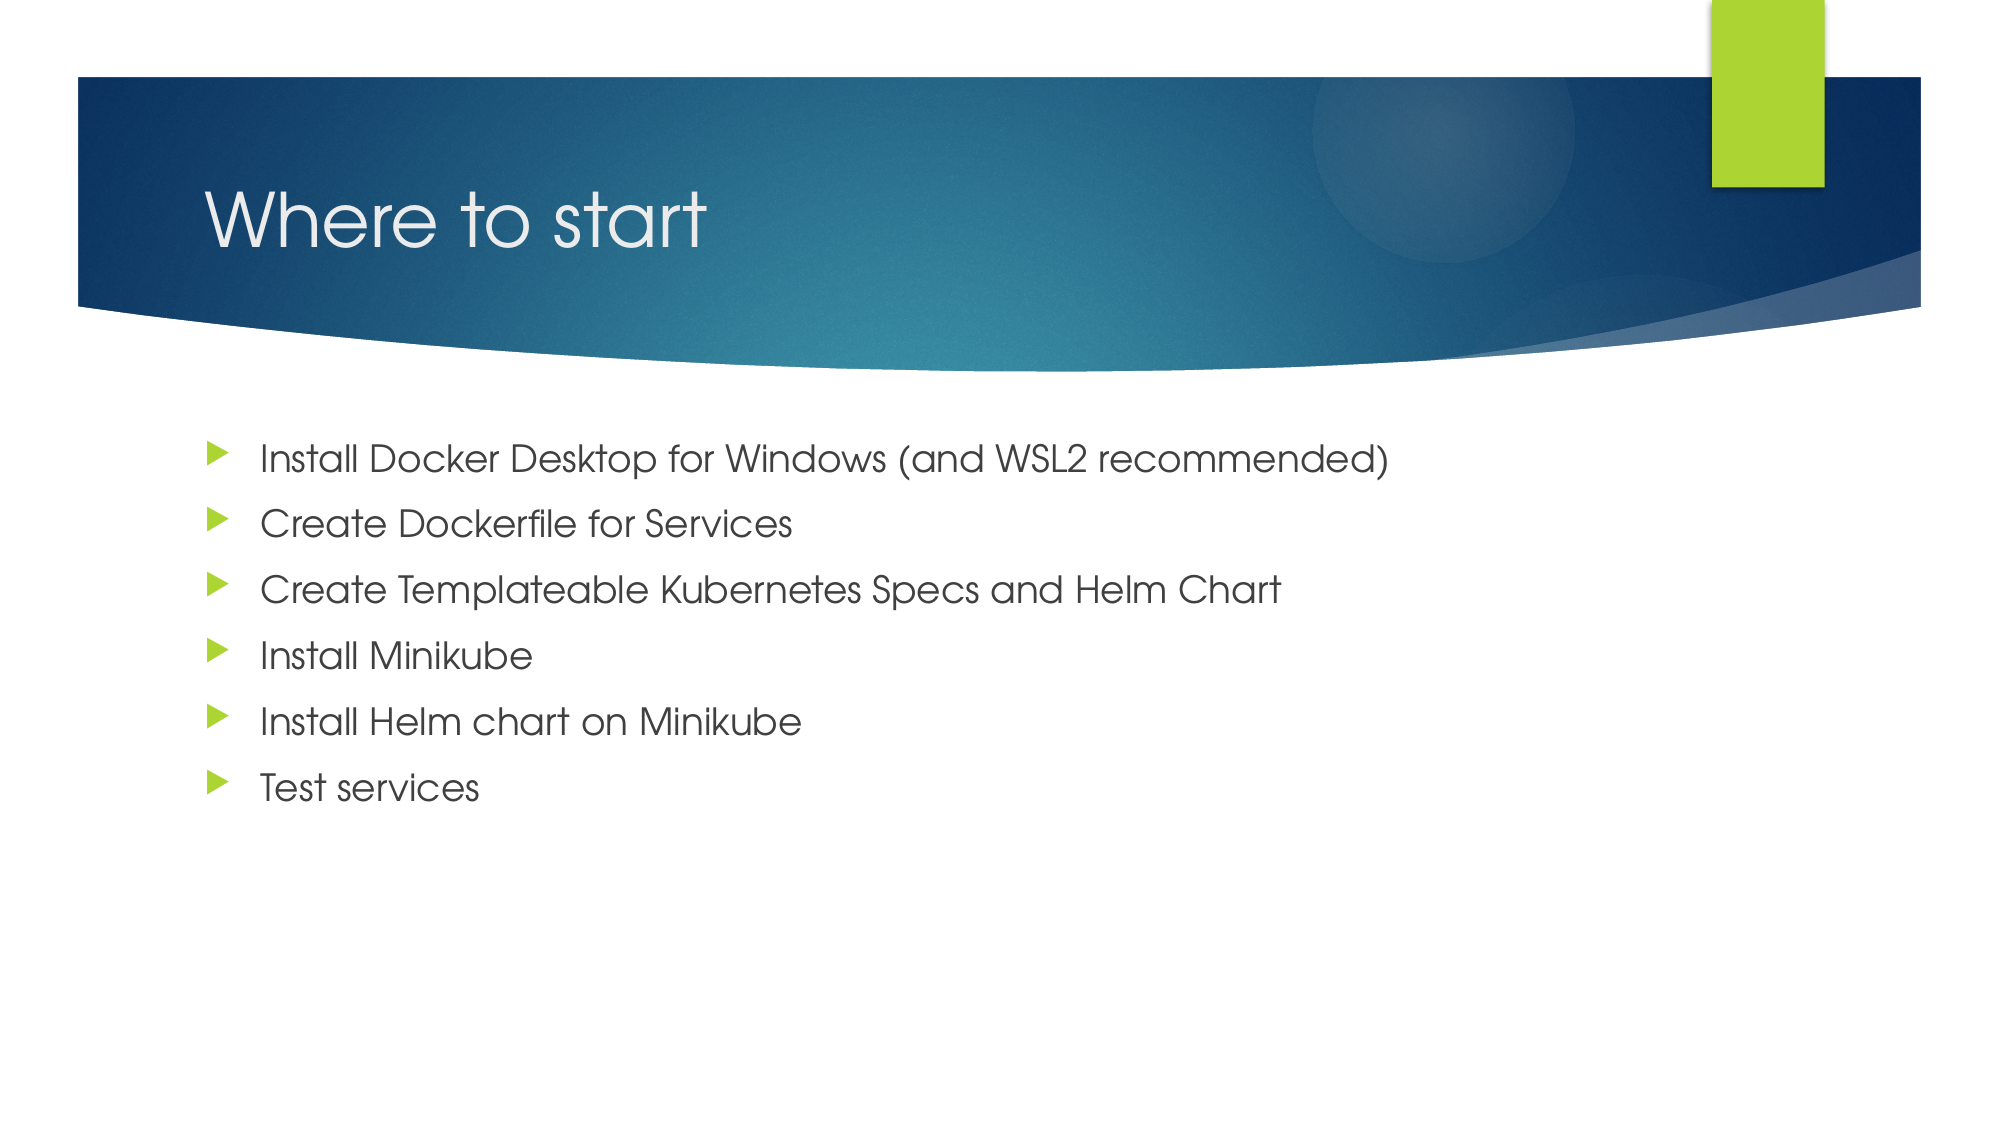

# Where to start
Install Docker Desktop for Windows (and WSL2 recommended)
Create Dockerfile for Services
Create Templateable Kubernetes Specs and Helm Chart
Install Minikube
Install Helm chart on Minikube
Test services